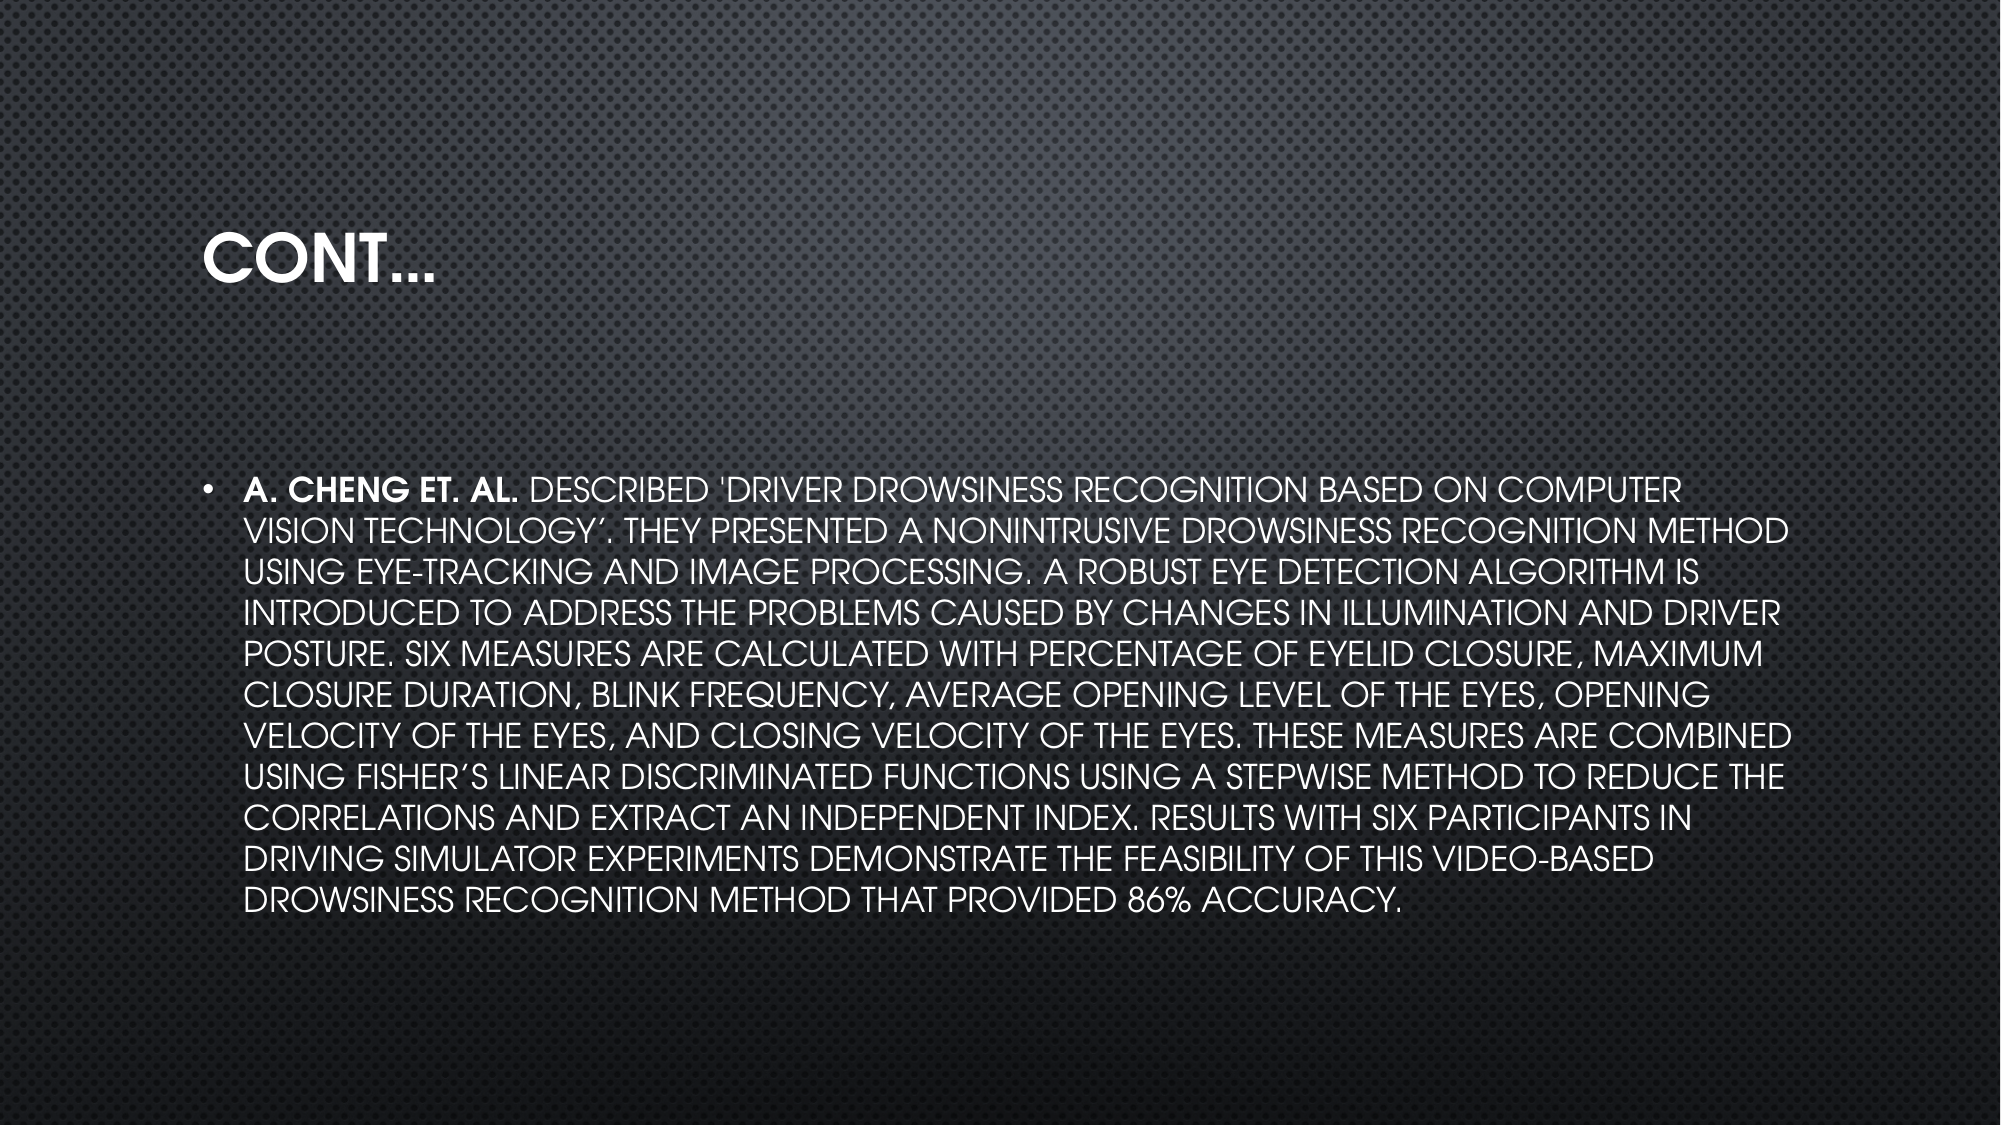

# Cont…
A. Cheng et. al. described 'Driver Drowsiness Recognition Based on Computer Vision Technology’. They presented a nonintrusive drowsiness recognition method using eye-tracking and image processing. A robust eye detection algorithm is introduced to address the problems caused by changes in illumination and driver posture. Six measures are calculated with percentage of eyelid closure, maximum closure duration, blink frequency, average opening level of the eyes, opening velocity of the eyes, and closing velocity of the eyes. These measures are combined using Fisher’s linear discriminated functions using a stepwise method to reduce the correlations and extract an independent index. Results with six participants in driving simulator experiments demonstrate the feasibility of this video-based drowsiness recognition method that provided 86% accuracy.